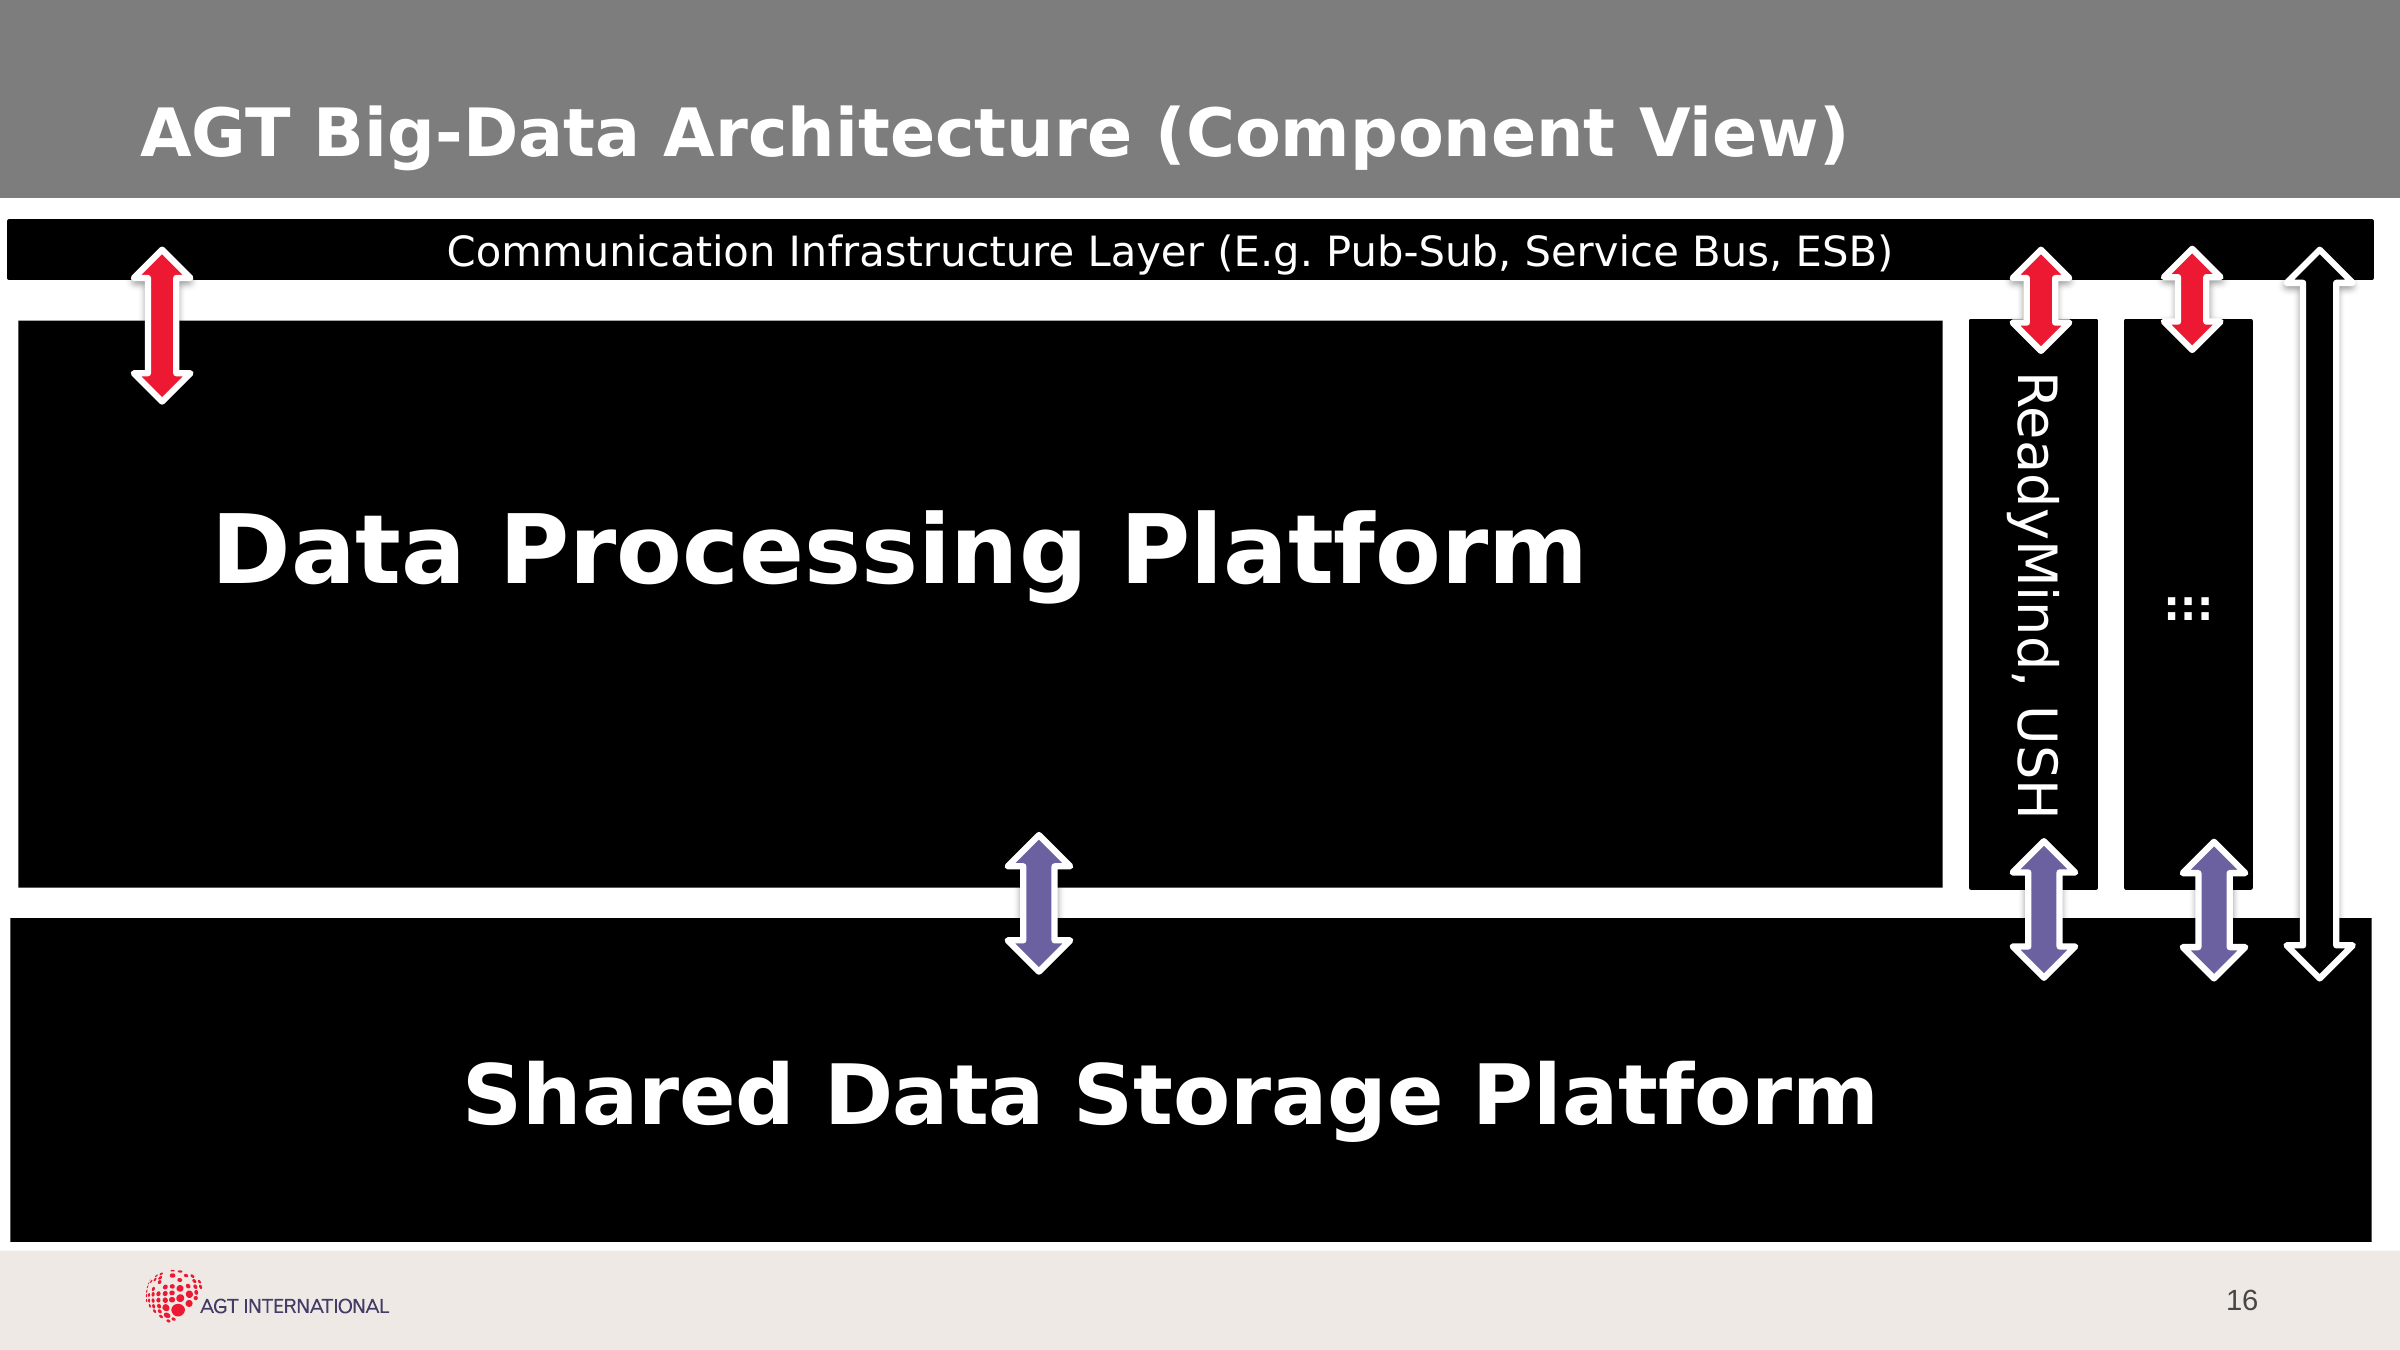

# AGT Big-Data Architecture (Component View)
Communication Infrastructure Layer (E.g. Pub-Sub, Service Bus, ESB)

:::

Data Processing Platform
ReadyMind, USH

Shared Data Storage Platform